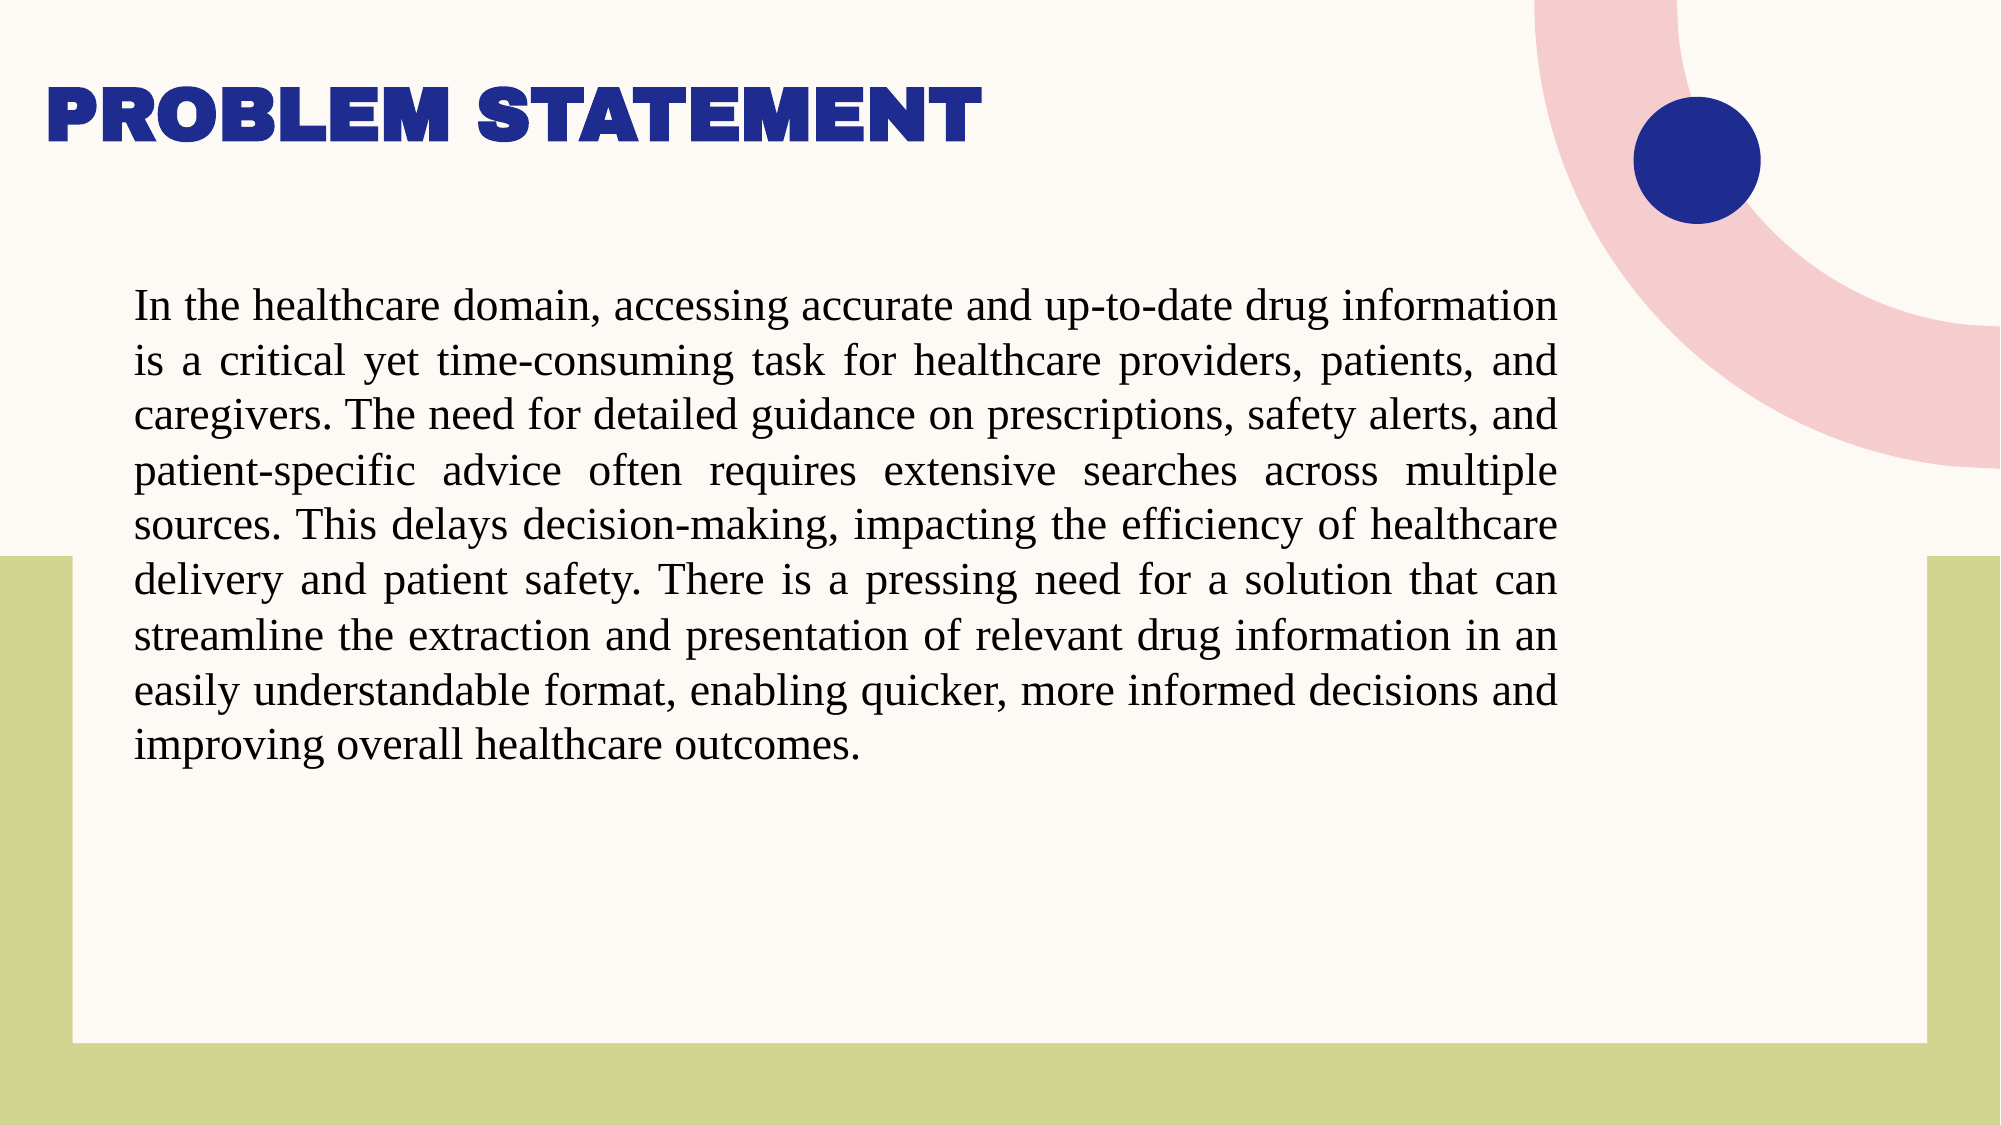

# Problem Statement
In the healthcare domain, accessing accurate and up-to-date drug information is a critical yet time-consuming task for healthcare providers, patients, and caregivers. The need for detailed guidance on prescriptions, safety alerts, and patient-specific advice often requires extensive searches across multiple sources. This delays decision-making, impacting the efficiency of healthcare delivery and patient safety. There is a pressing need for a solution that can streamline the extraction and presentation of relevant drug information in an easily understandable format, enabling quicker, more informed decisions and improving overall healthcare outcomes.